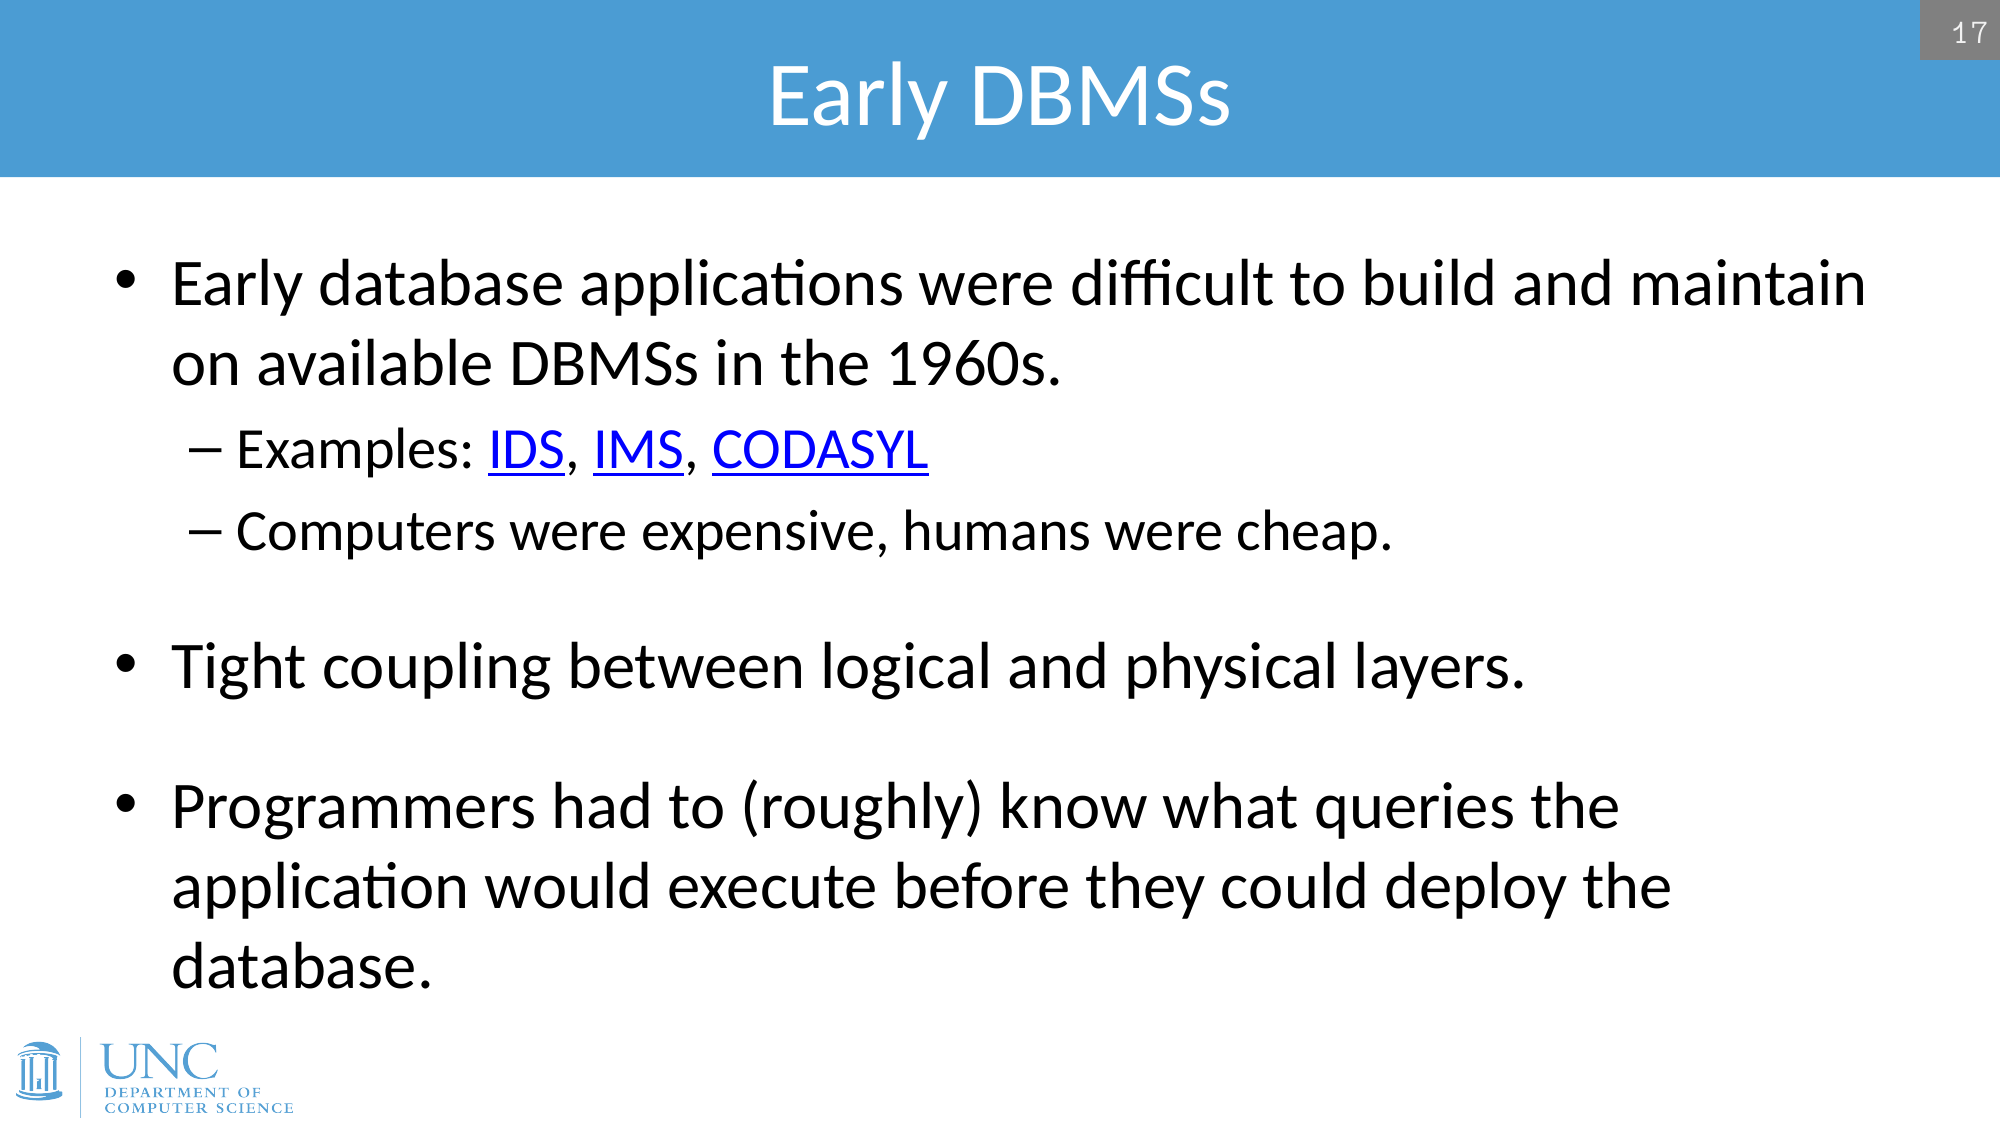

# Early DBMSs
17
Early database applications were difficult to build and maintain on available DBMSs in the 1960s.
Examples: IDS, IMS, CODASYL
Computers were expensive, humans were cheap.

Tight coupling between logical and physical layers.

Programmers had to (roughly) know what queries the application would execute before they could deploy the database.